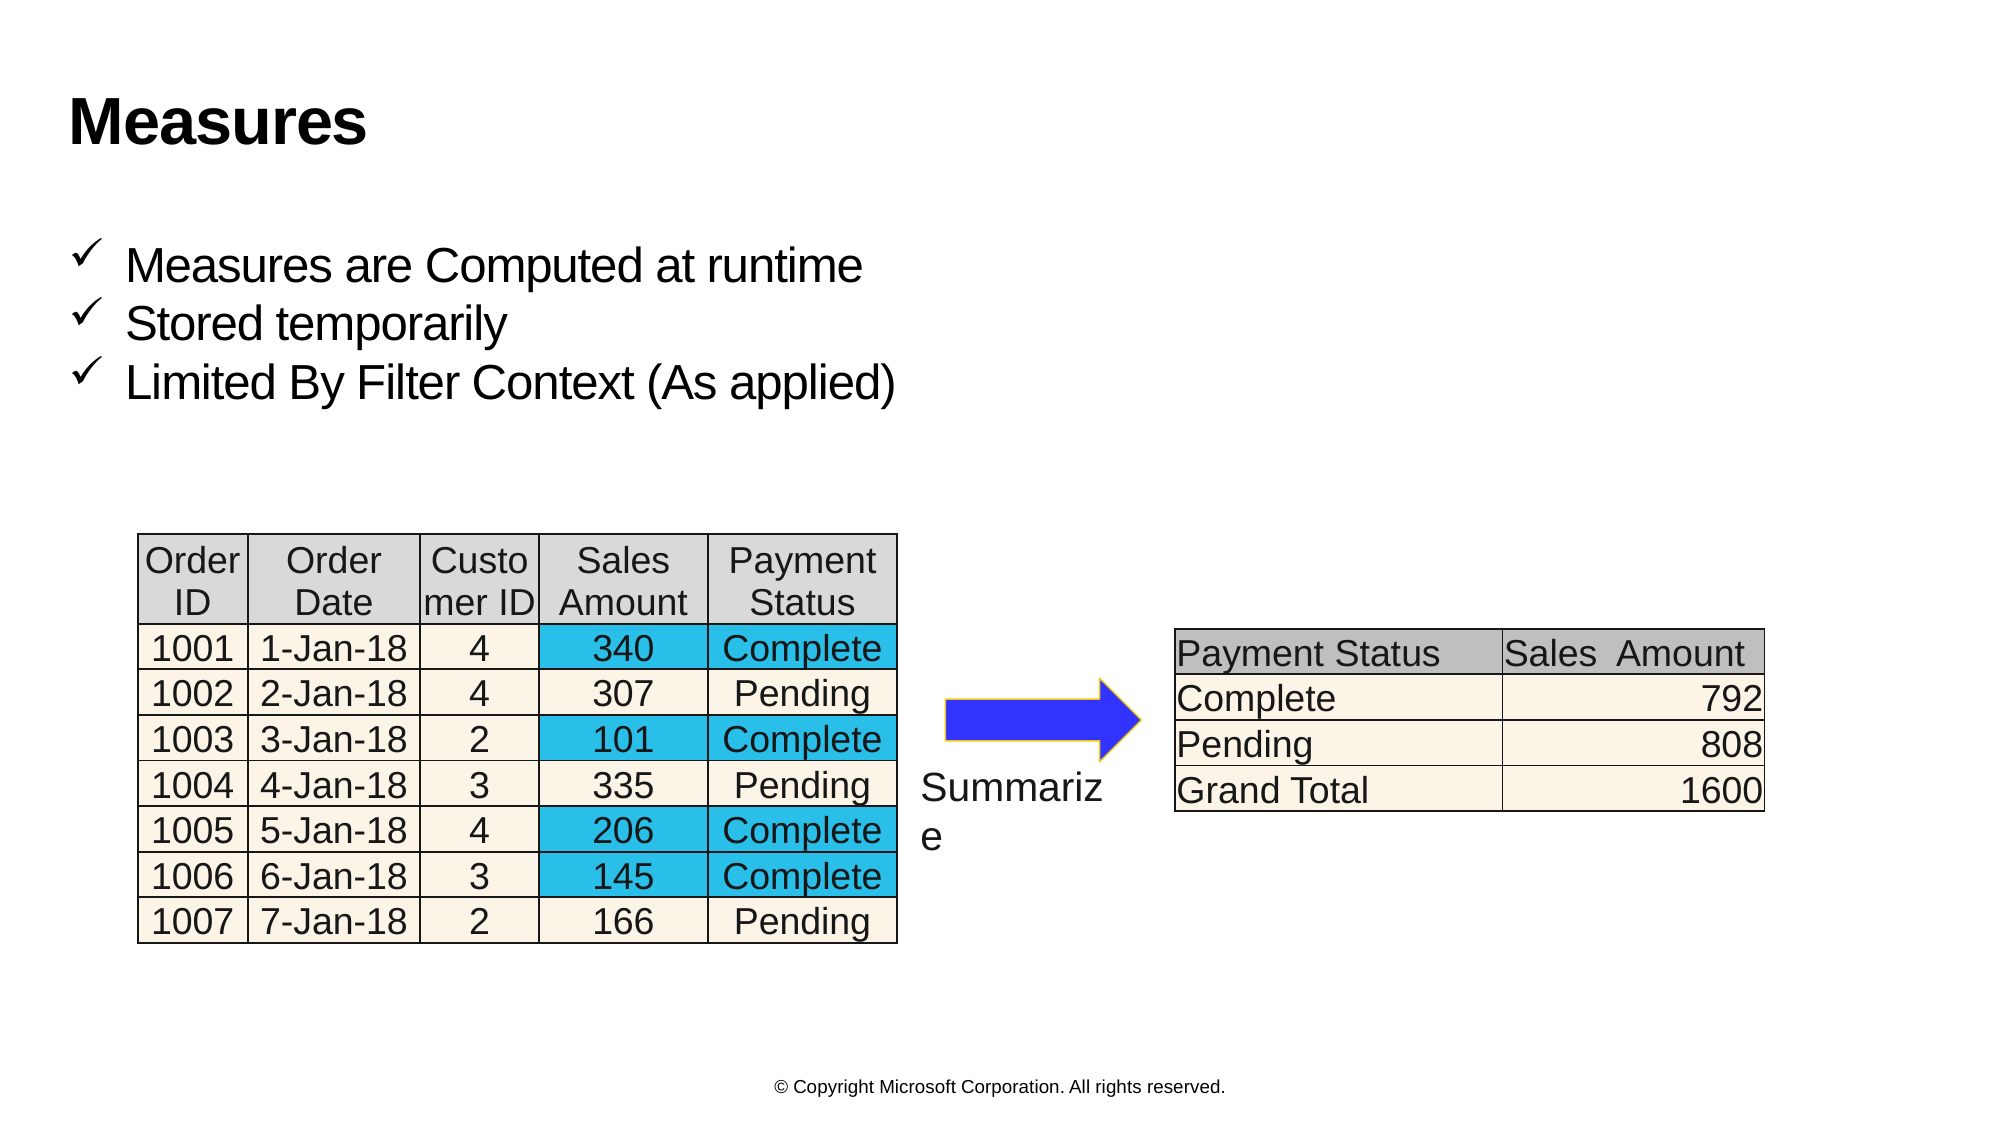

# Measures
Measures are Computed at runtime
Stored temporarily
Limited By Filter Context (As applied)
| Order ID | Order Date | Customer ID | Sales Amount | Payment Status |
| --- | --- | --- | --- | --- |
| 1001 | 1-Jan-18 | 4 | 340 | Complete |
| 1002 | 2-Jan-18 | 4 | 307 | Pending |
| 1003 | 3-Jan-18 | 2 | 101 | Complete |
| 1004 | 4-Jan-18 | 3 | 335 | Pending |
| 1005 | 5-Jan-18 | 4 | 206 | Complete |
| 1006 | 6-Jan-18 | 3 | 145 | Complete |
| 1007 | 7-Jan-18 | 2 | 166 | Pending |
| Payment Status | Sales Amount |
| --- | --- |
| Complete | 792 |
| Pending | 808 |
| Grand Total | 1600 |

Summarize